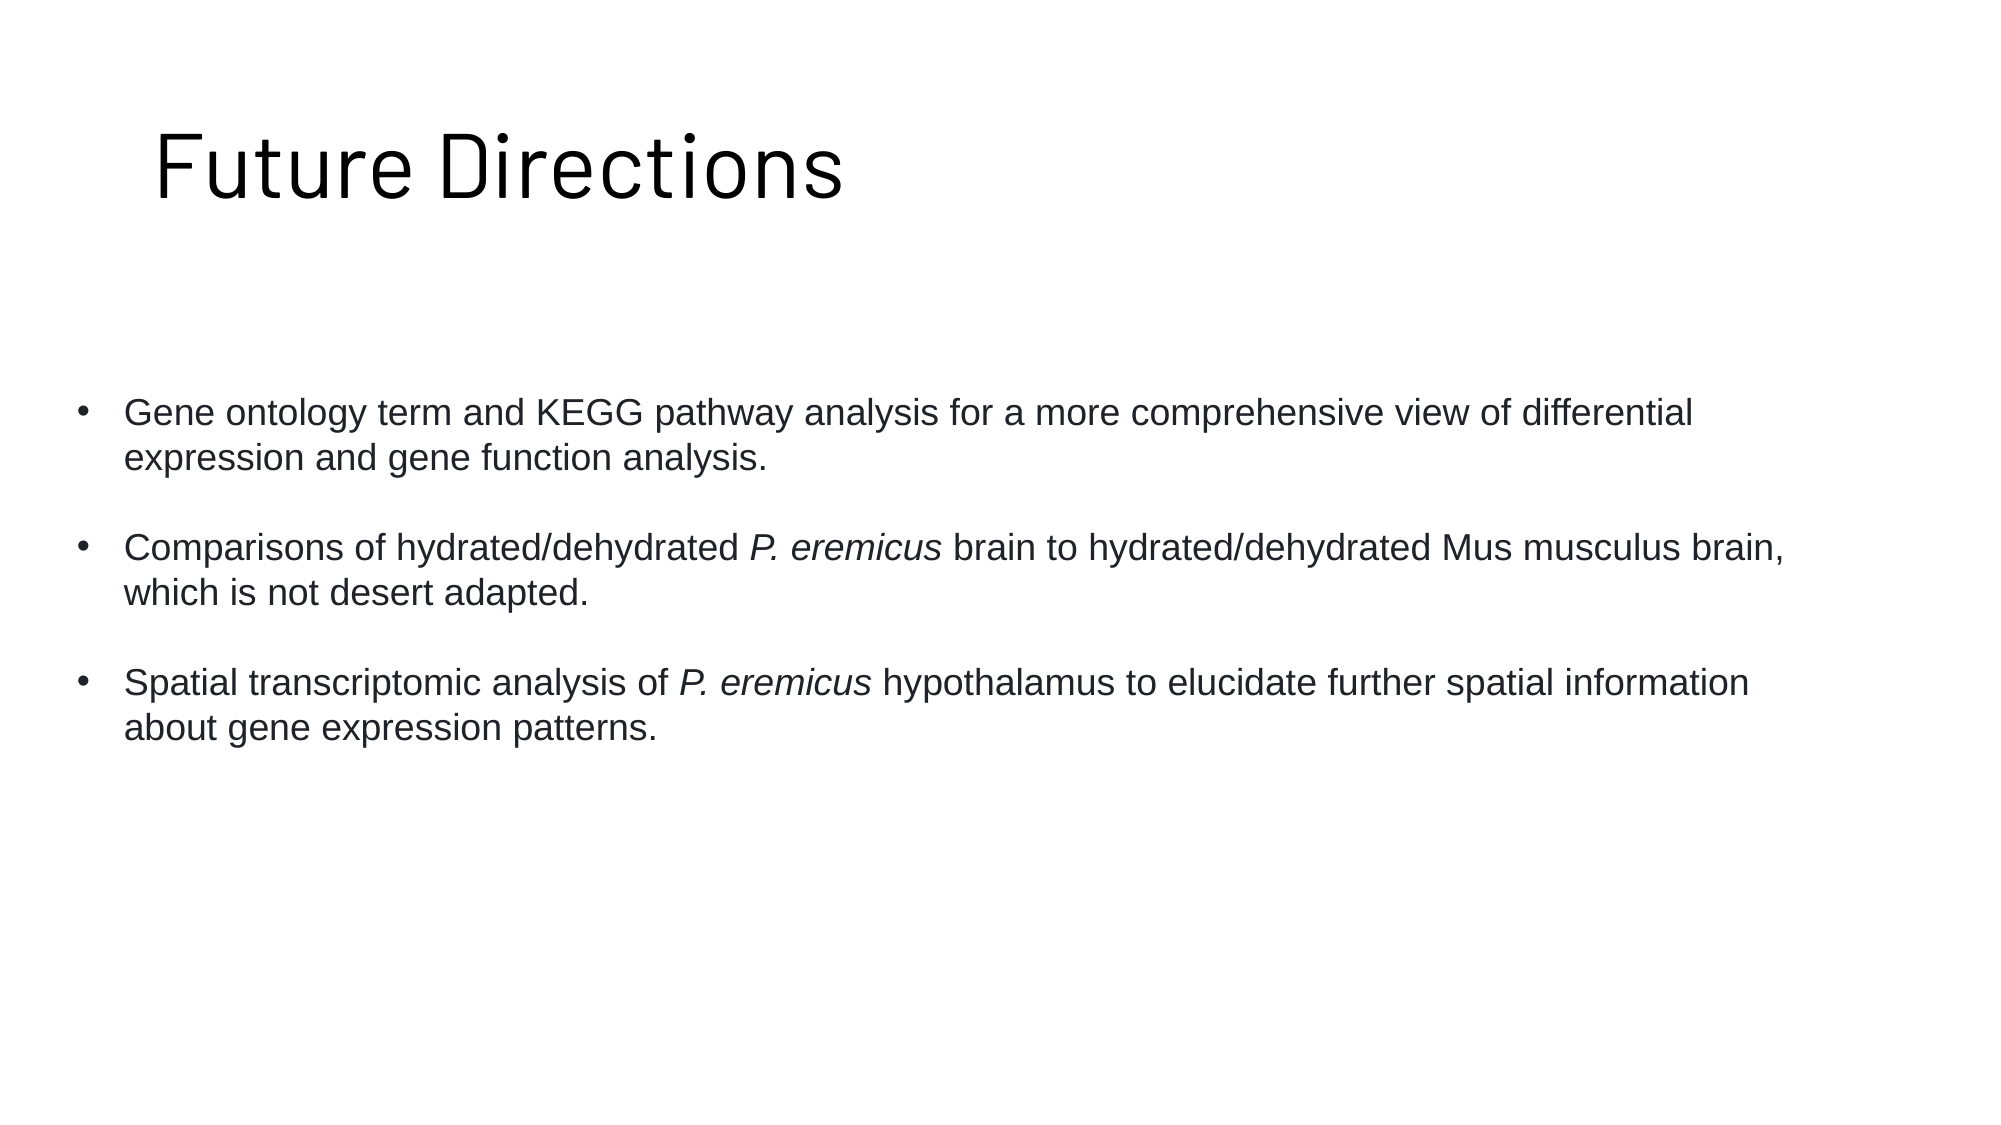

# Future Directions
Gene ontology term and KEGG pathway analysis for a more comprehensive view of differential expression and gene function analysis.

Comparisons of hydrated/dehydrated P. eremicus brain to hydrated/dehydrated Mus musculus brain, which is not desert adapted.

Spatial transcriptomic analysis of P. eremicus hypothalamus to elucidate further spatial information about gene expression patterns.